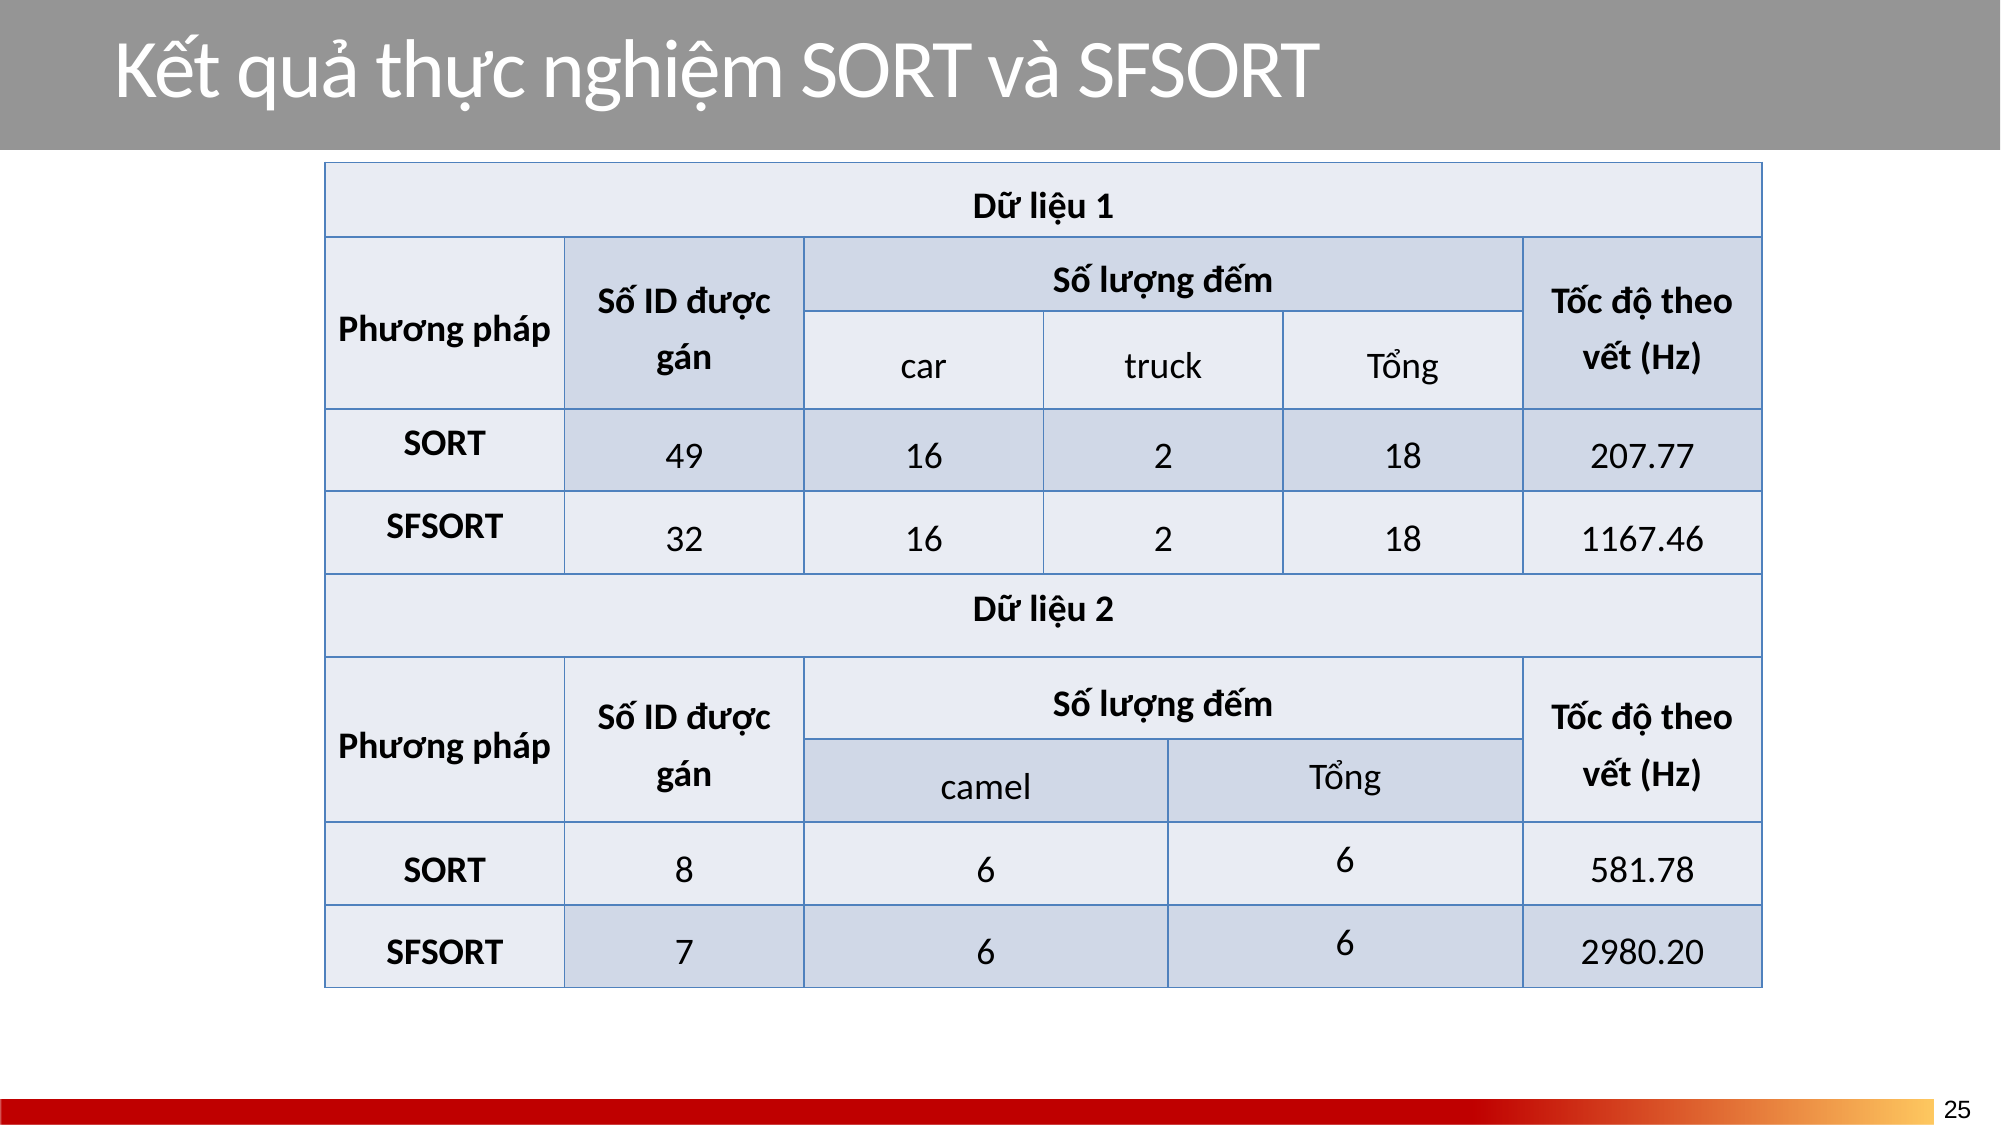

# Kết quả thực nghiệm SORT và SFSORT
| Dữ liệu 1 |  |  |  |  |  |  |
| --- | --- | --- | --- | --- | --- | --- |
| Phương pháp | Số ID được gán | Số lượng đếm |  |  |  | Tốc độ theo vết (Hz) |
|  |  | car | truck |  | Tổng |  |
| SORT | 49 | 16 | 2 |  | 18 | 207.77 |
| SFSORT | 32 | 16 | 2 |  | 18 | 1167.46 |
| Dữ liệu 2 |  |  |  |  |  |  |
| Phương pháp | Số ID được gán | Số lượng đếm |  |  |  | Tốc độ theo vết (Hz) |
|  |  | camel |  | Tổng |  |  |
| SORT | 8 | 6 |  | 6 |  | 581.78 |
| SFSORT | 7 | 6 |  | 6 |  | 2980.20 |
25